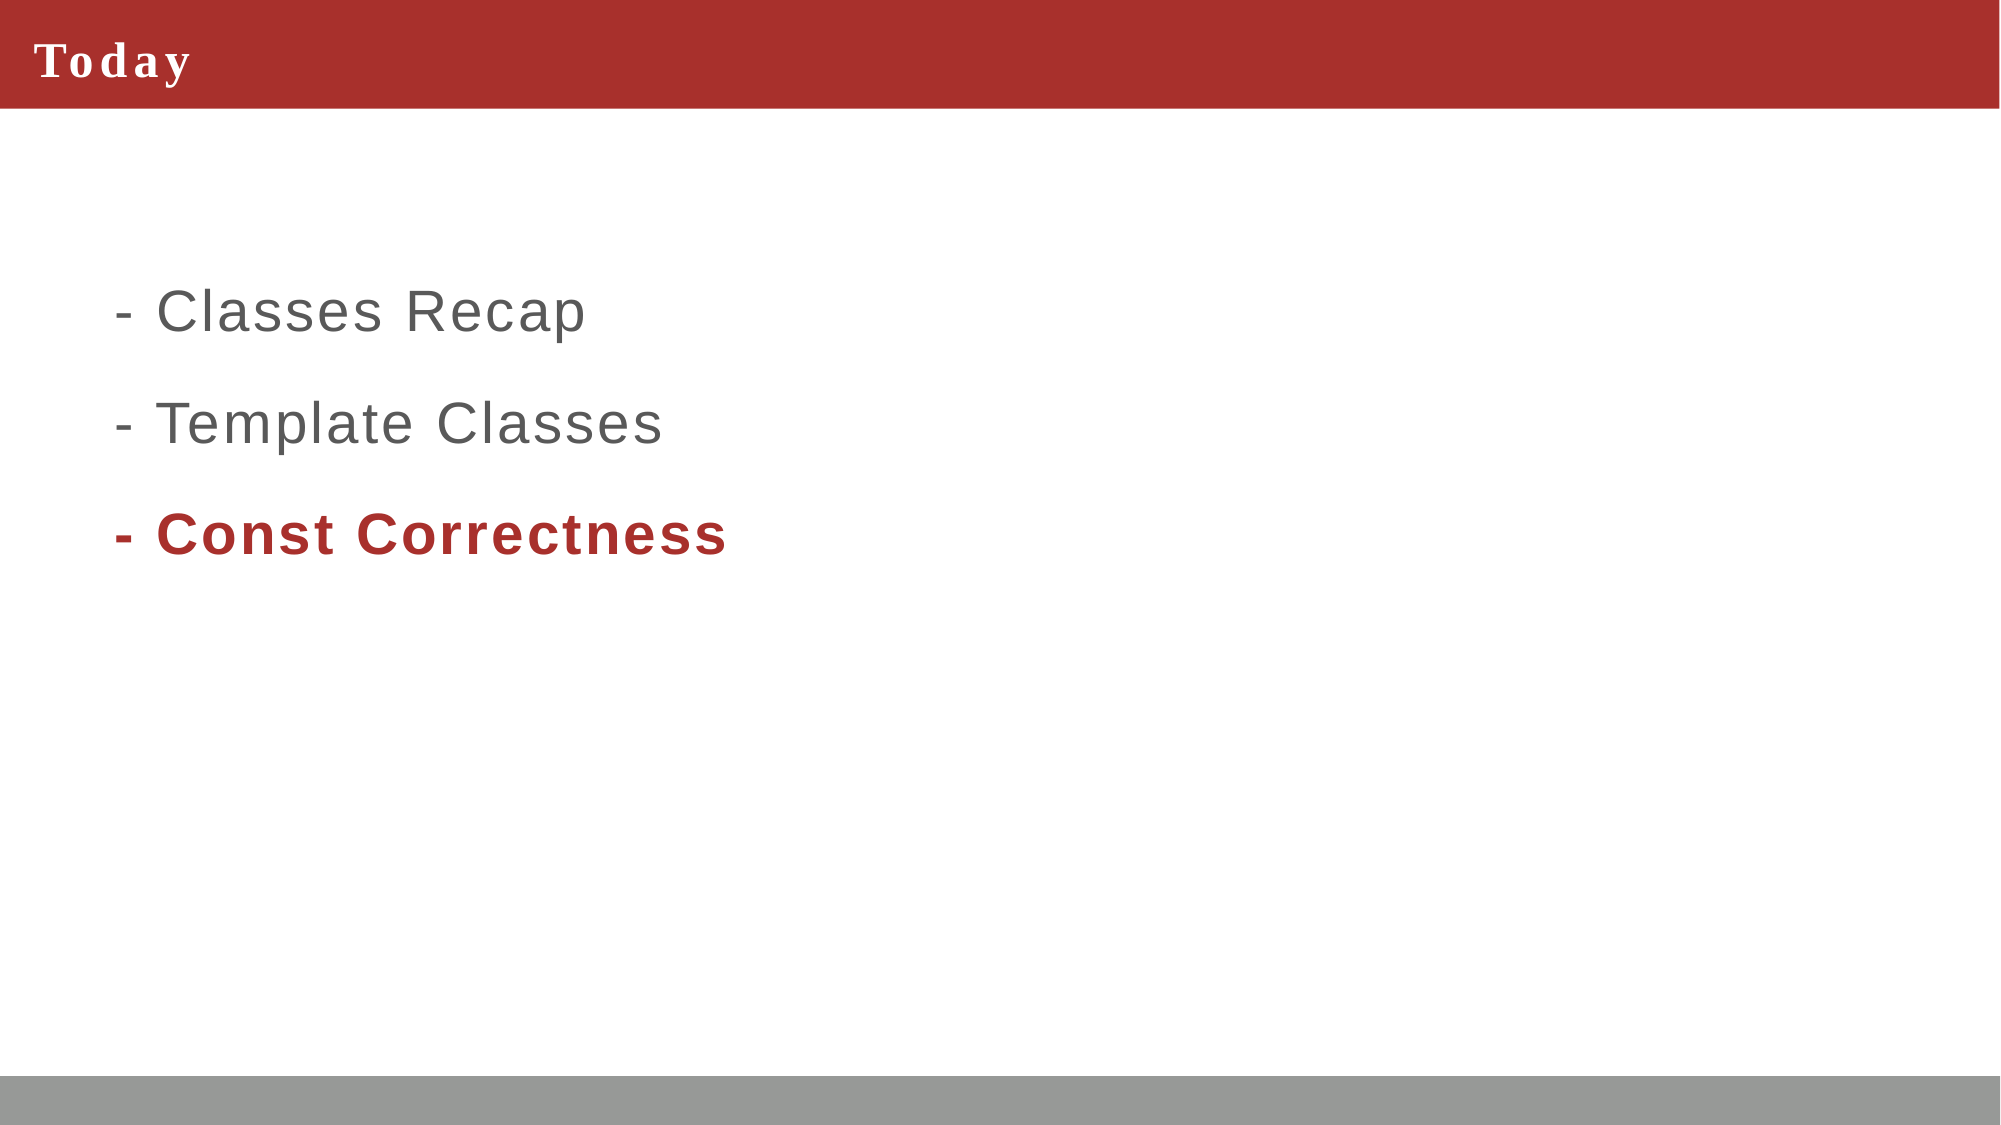

# Today
- Classes Recap
- Template Classes
- Const Correctness
28